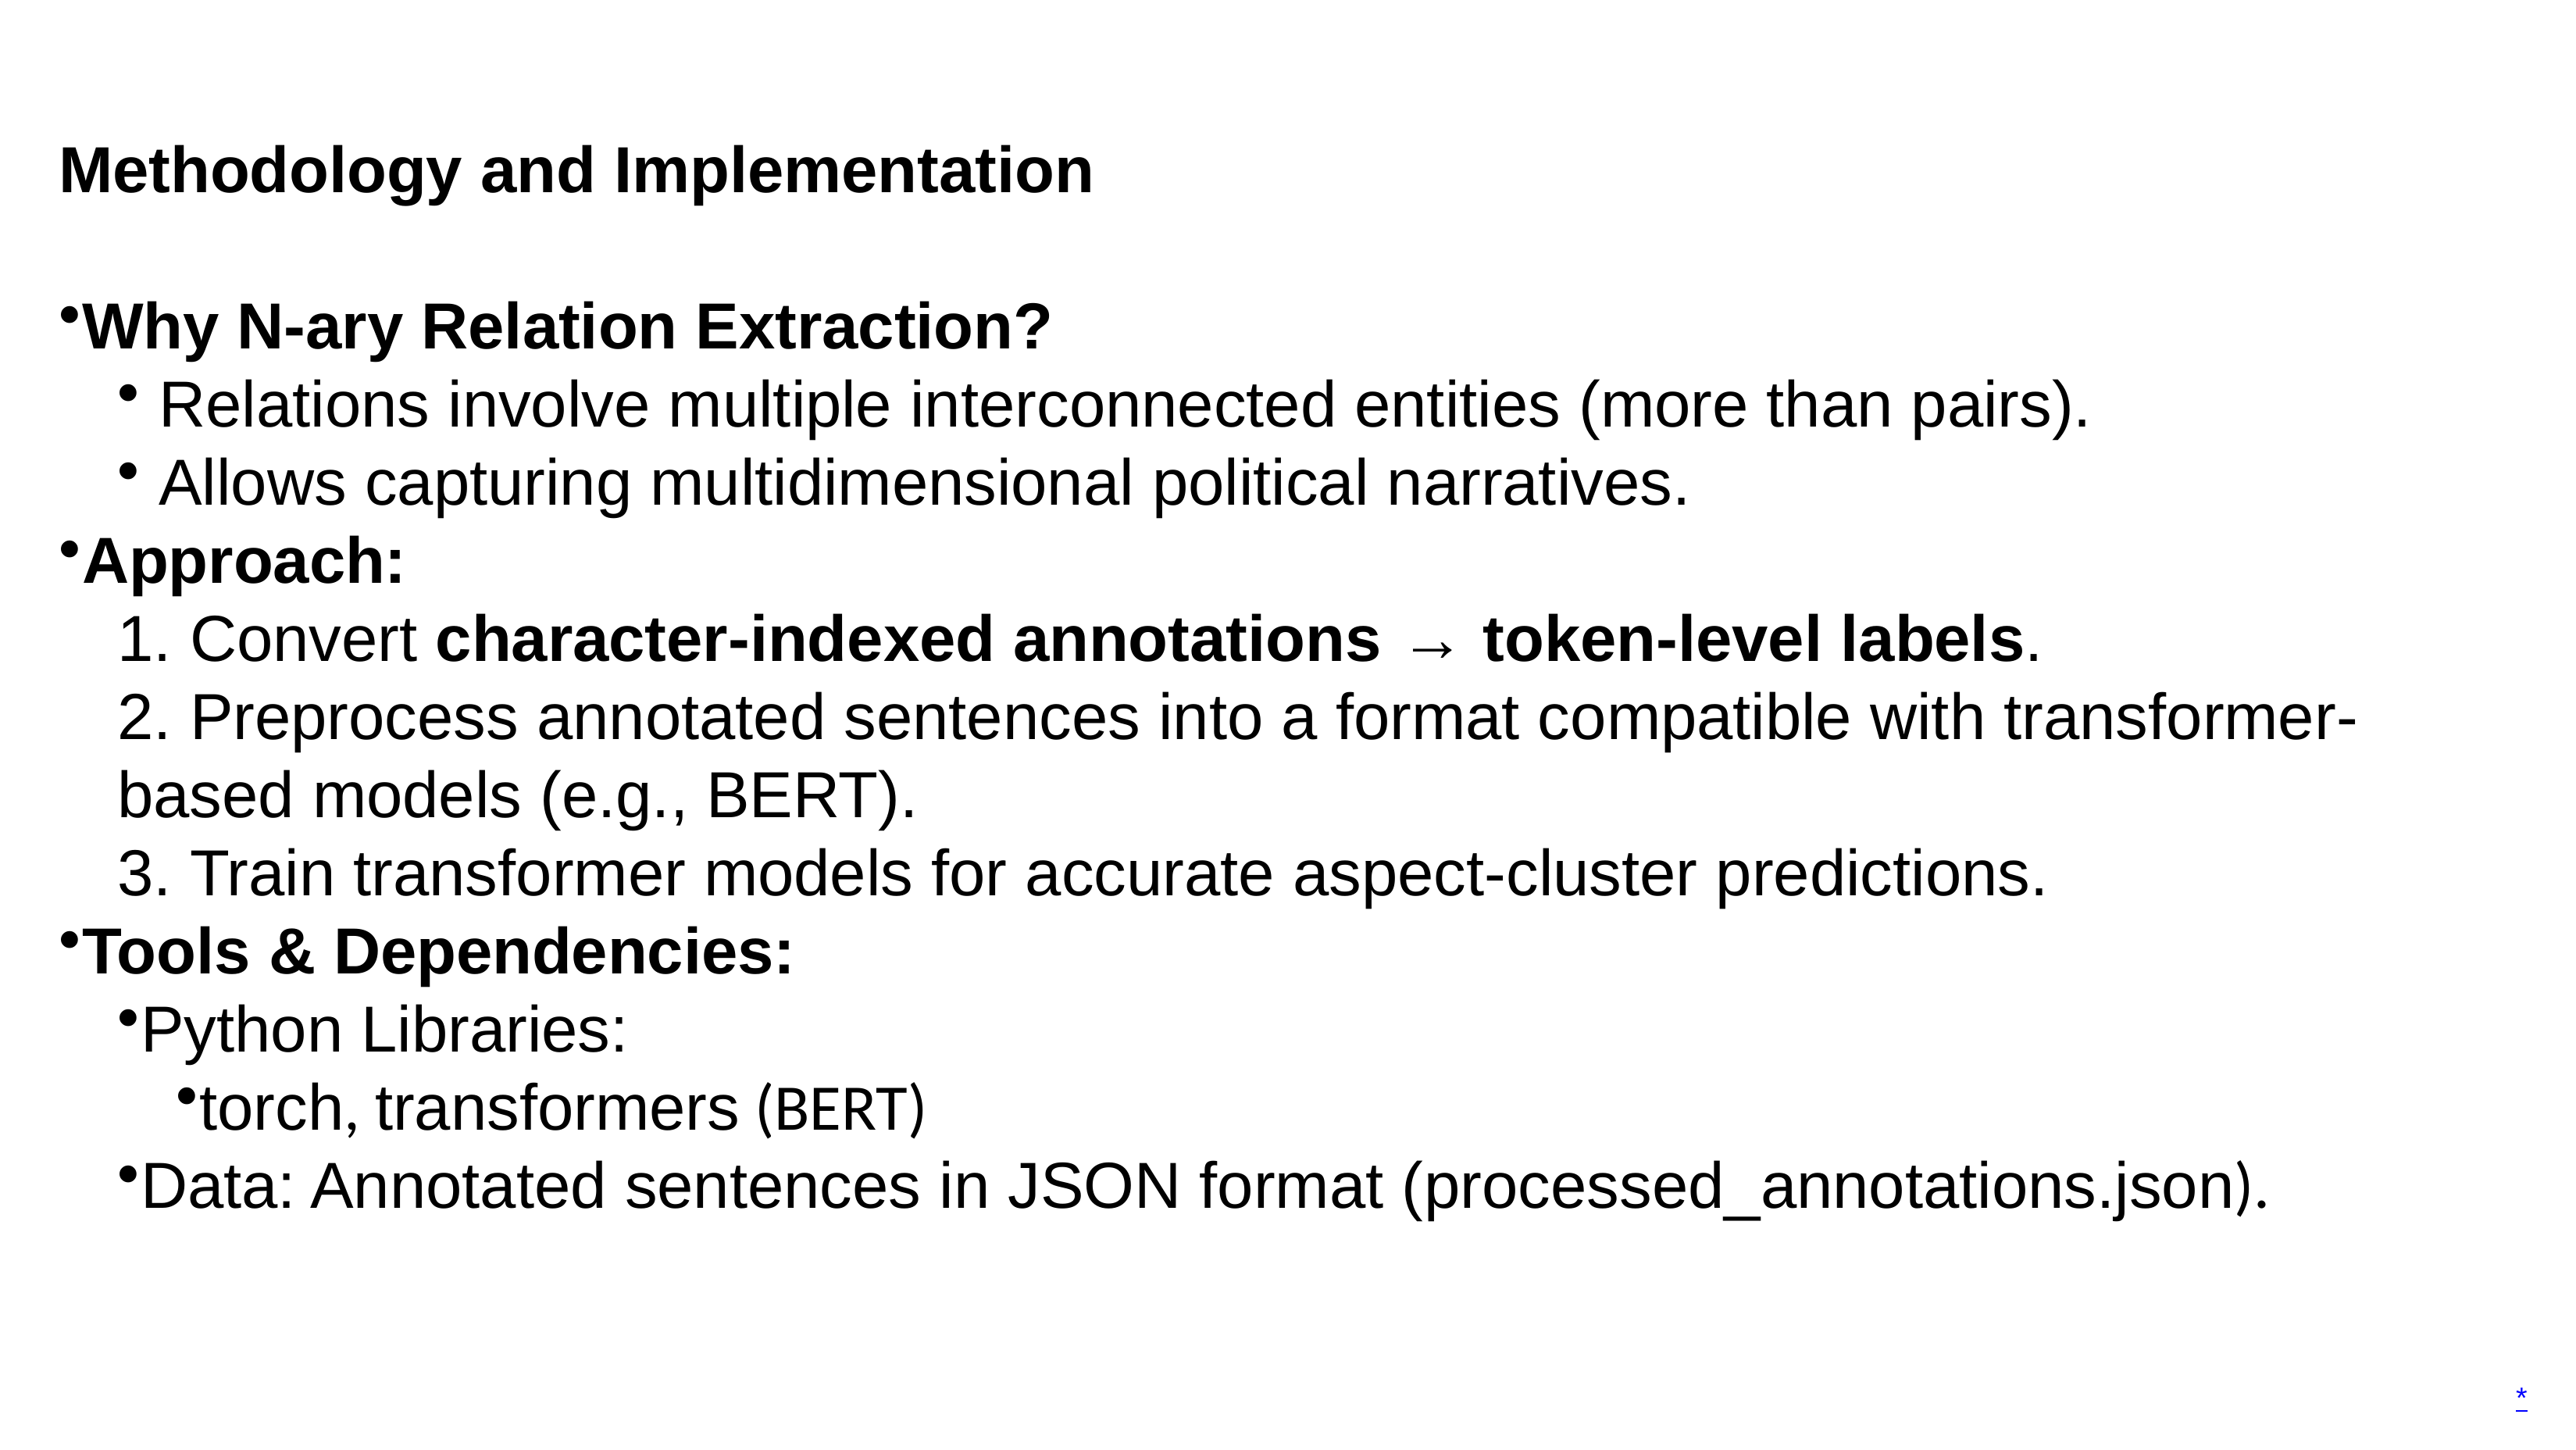

Methodology and Implementation

Why N-ary Relation Extraction?
 Relations involve multiple interconnected entities (more than pairs).
 Allows capturing multidimensional political narratives.
Approach:
 Convert character-indexed annotations → token-level labels.
 Preprocess annotated sentences into a format compatible with transformer-based models (e.g., BERT).
 Train transformer models for accurate aspect-cluster predictions.
Tools & Dependencies:
Python Libraries:
torch, transformers (BERT)
Data: Annotated sentences in JSON format (processed_annotations.json).

#